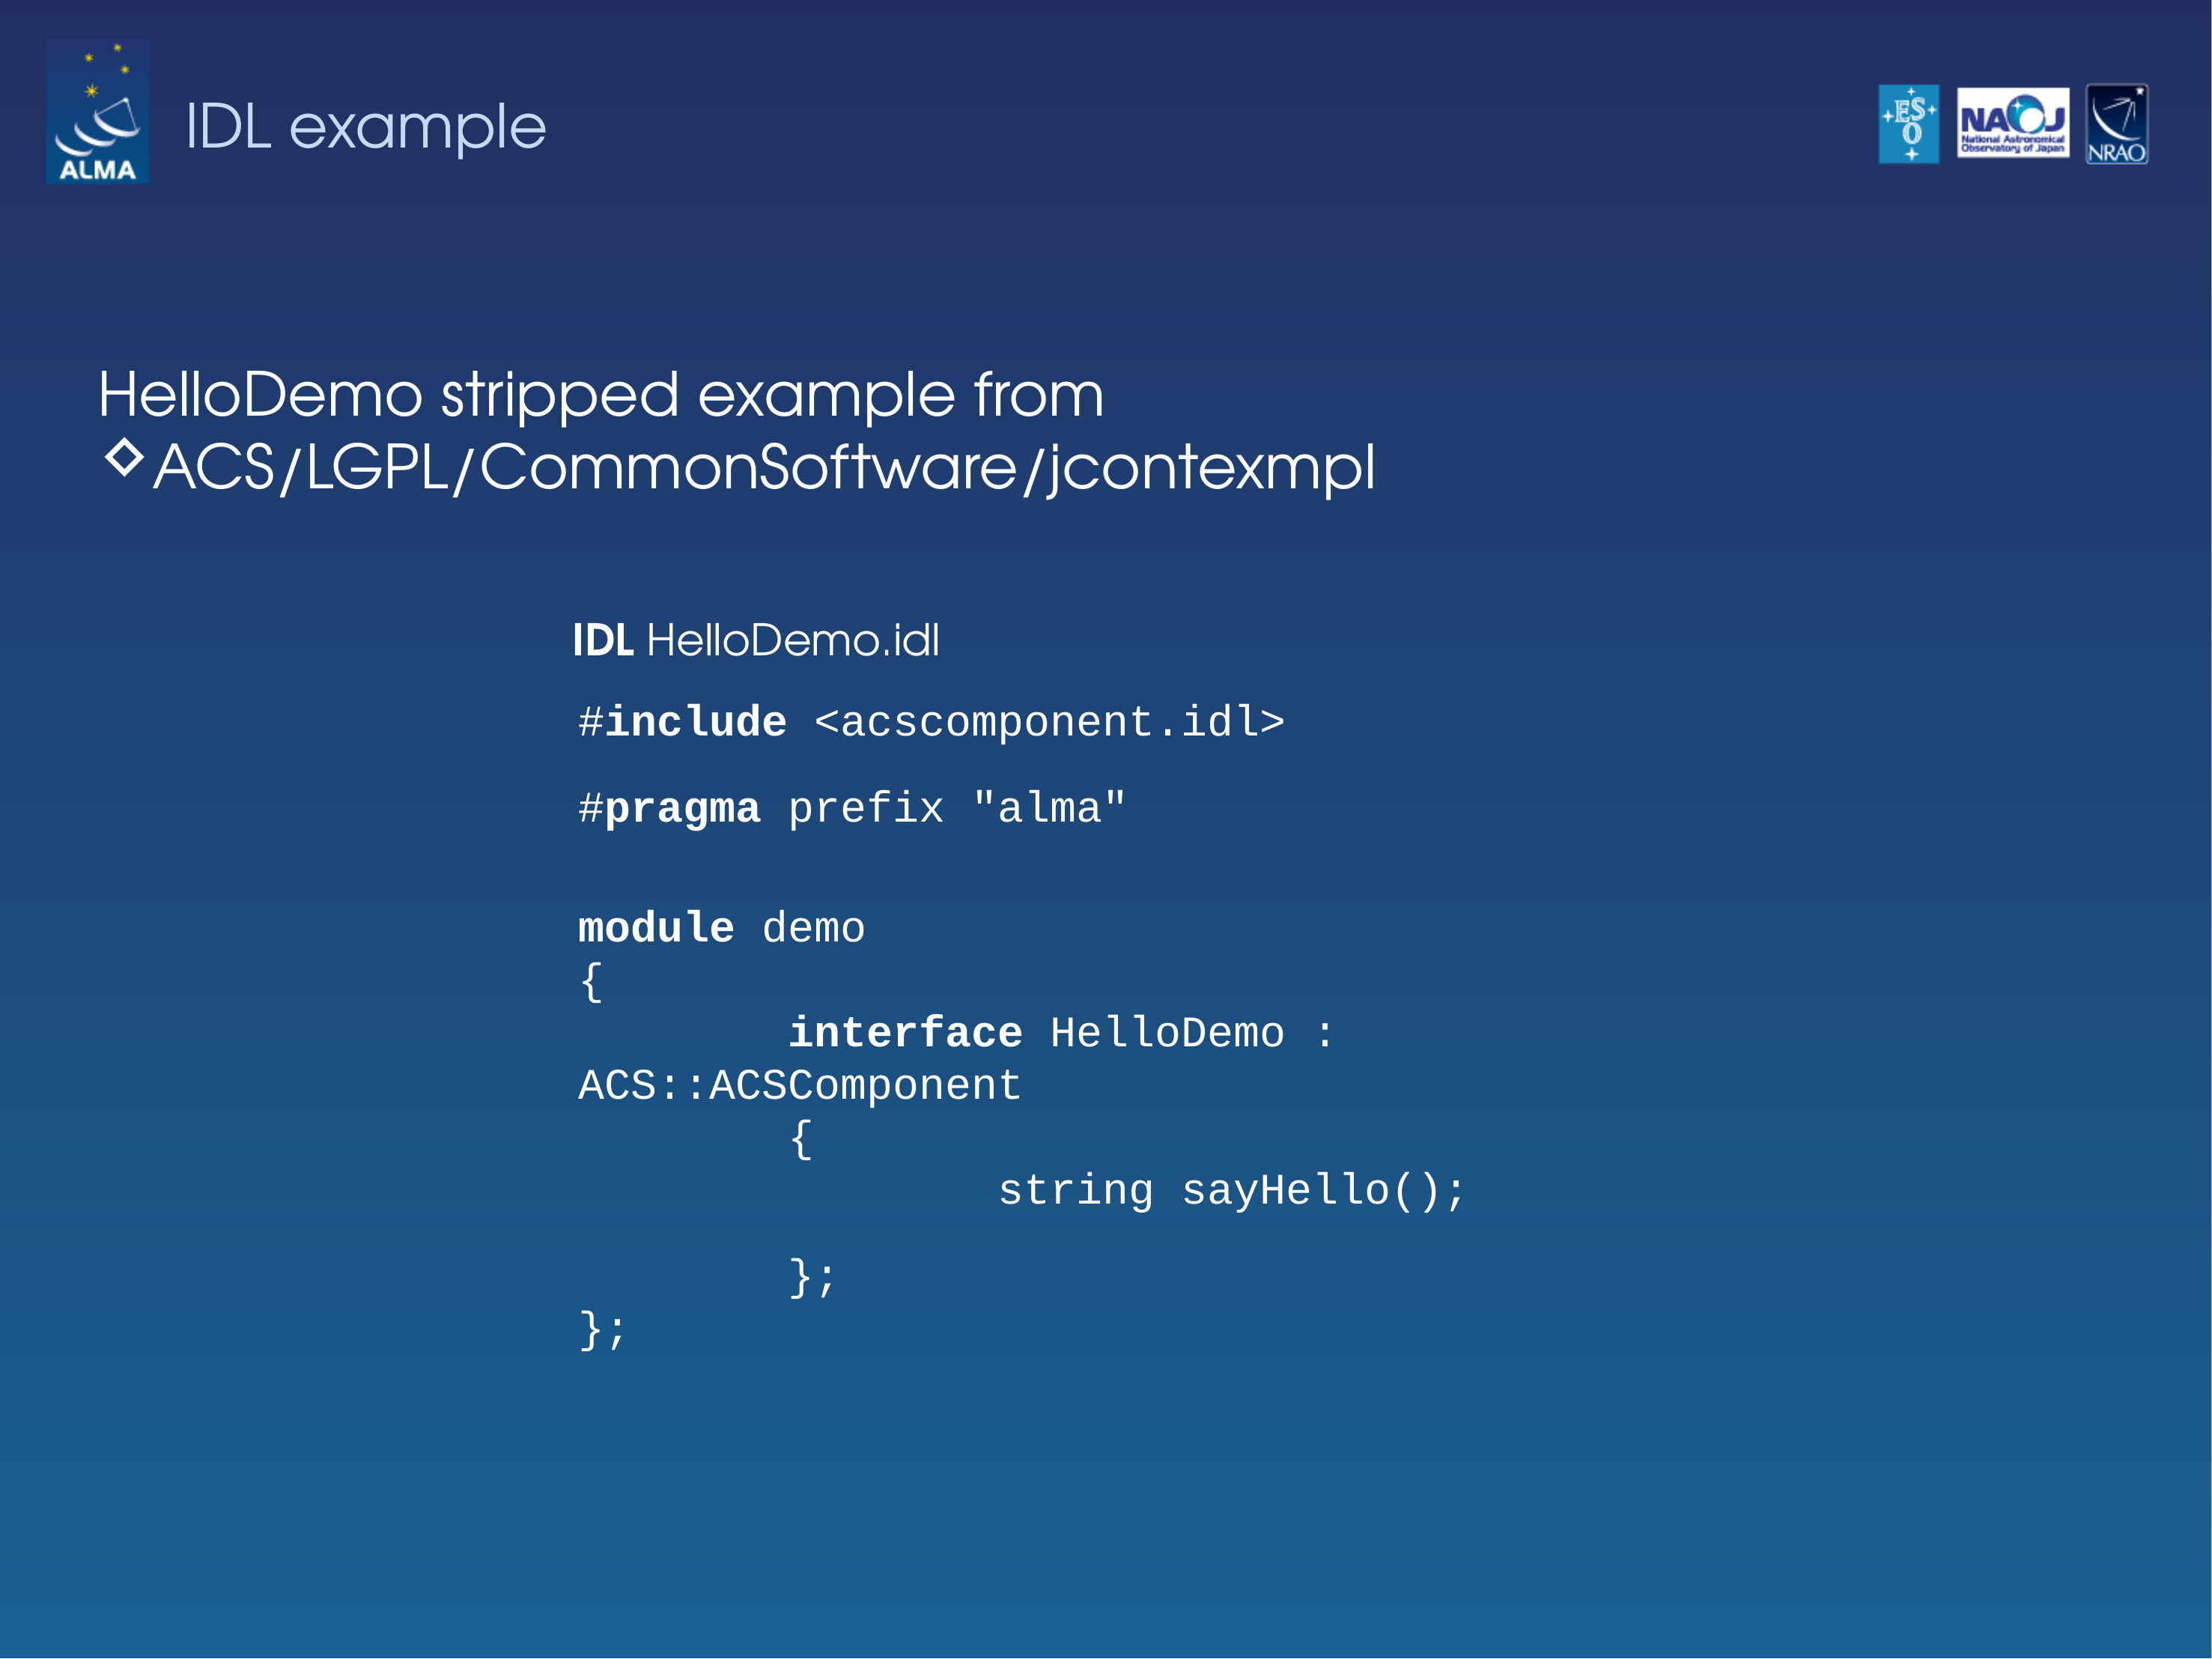

IDL example
HelloDemo stripped example from
ACS/LGPL/CommonSoftware/jcontexmpl
IDL HelloDemo.idl
#include <acscomponent.idl>

#pragma prefix "alma"

module demo
{
        interface HelloDemo : ACS::ACSComponent
        {
                string sayHello();

        };
};